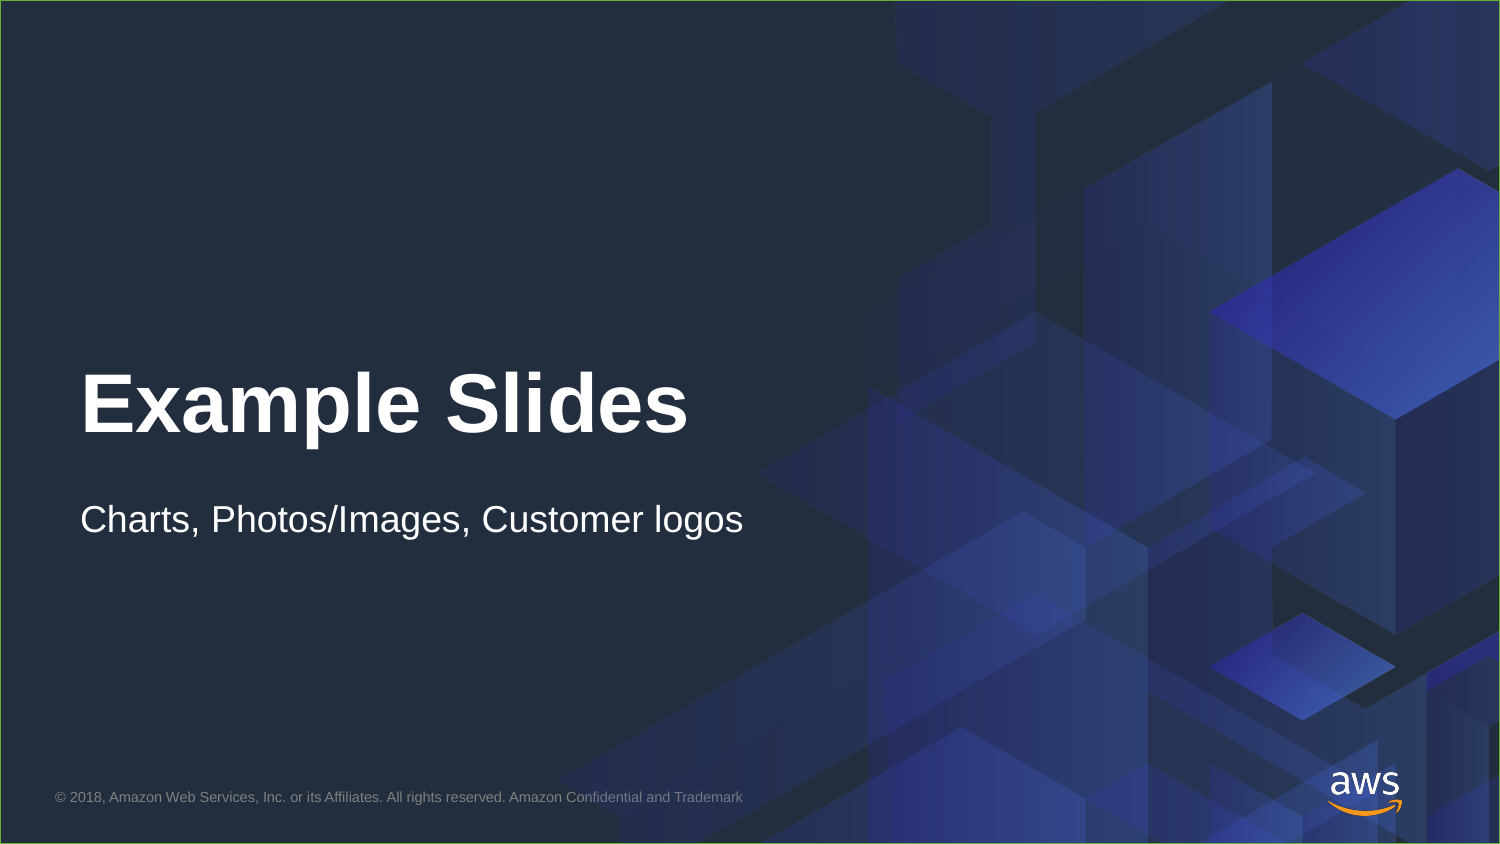

# Example Slides
Charts, Photos/Images, Customer logos